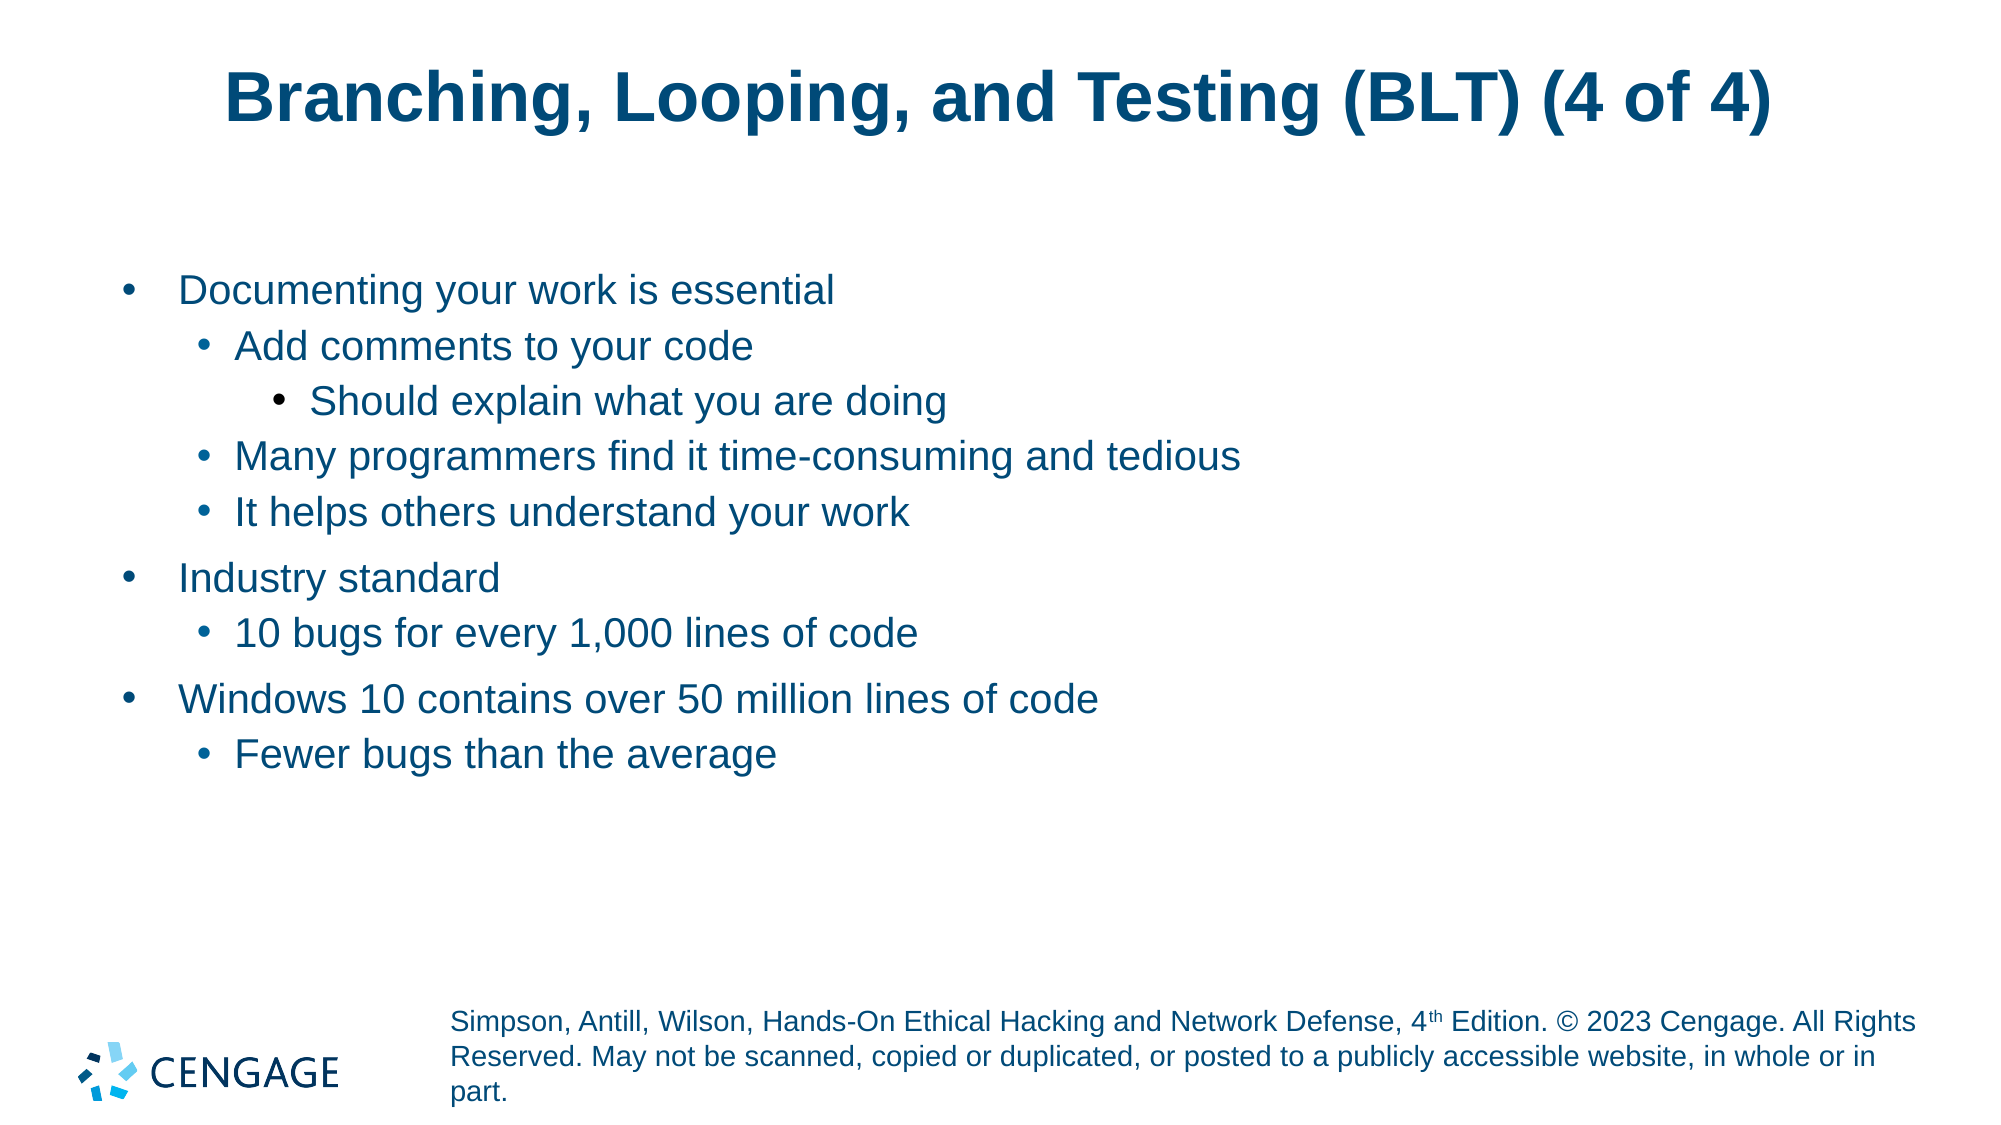

# Branching, Looping, and Testing (BLT) (4 of 4)
Documenting your work is essential
Add comments to your code
Should explain what you are doing
Many programmers find it time-consuming and tedious
It helps others understand your work
Industry standard
10 bugs for every 1,000 lines of code
Windows 10 contains over 50 million lines of code
Fewer bugs than the average